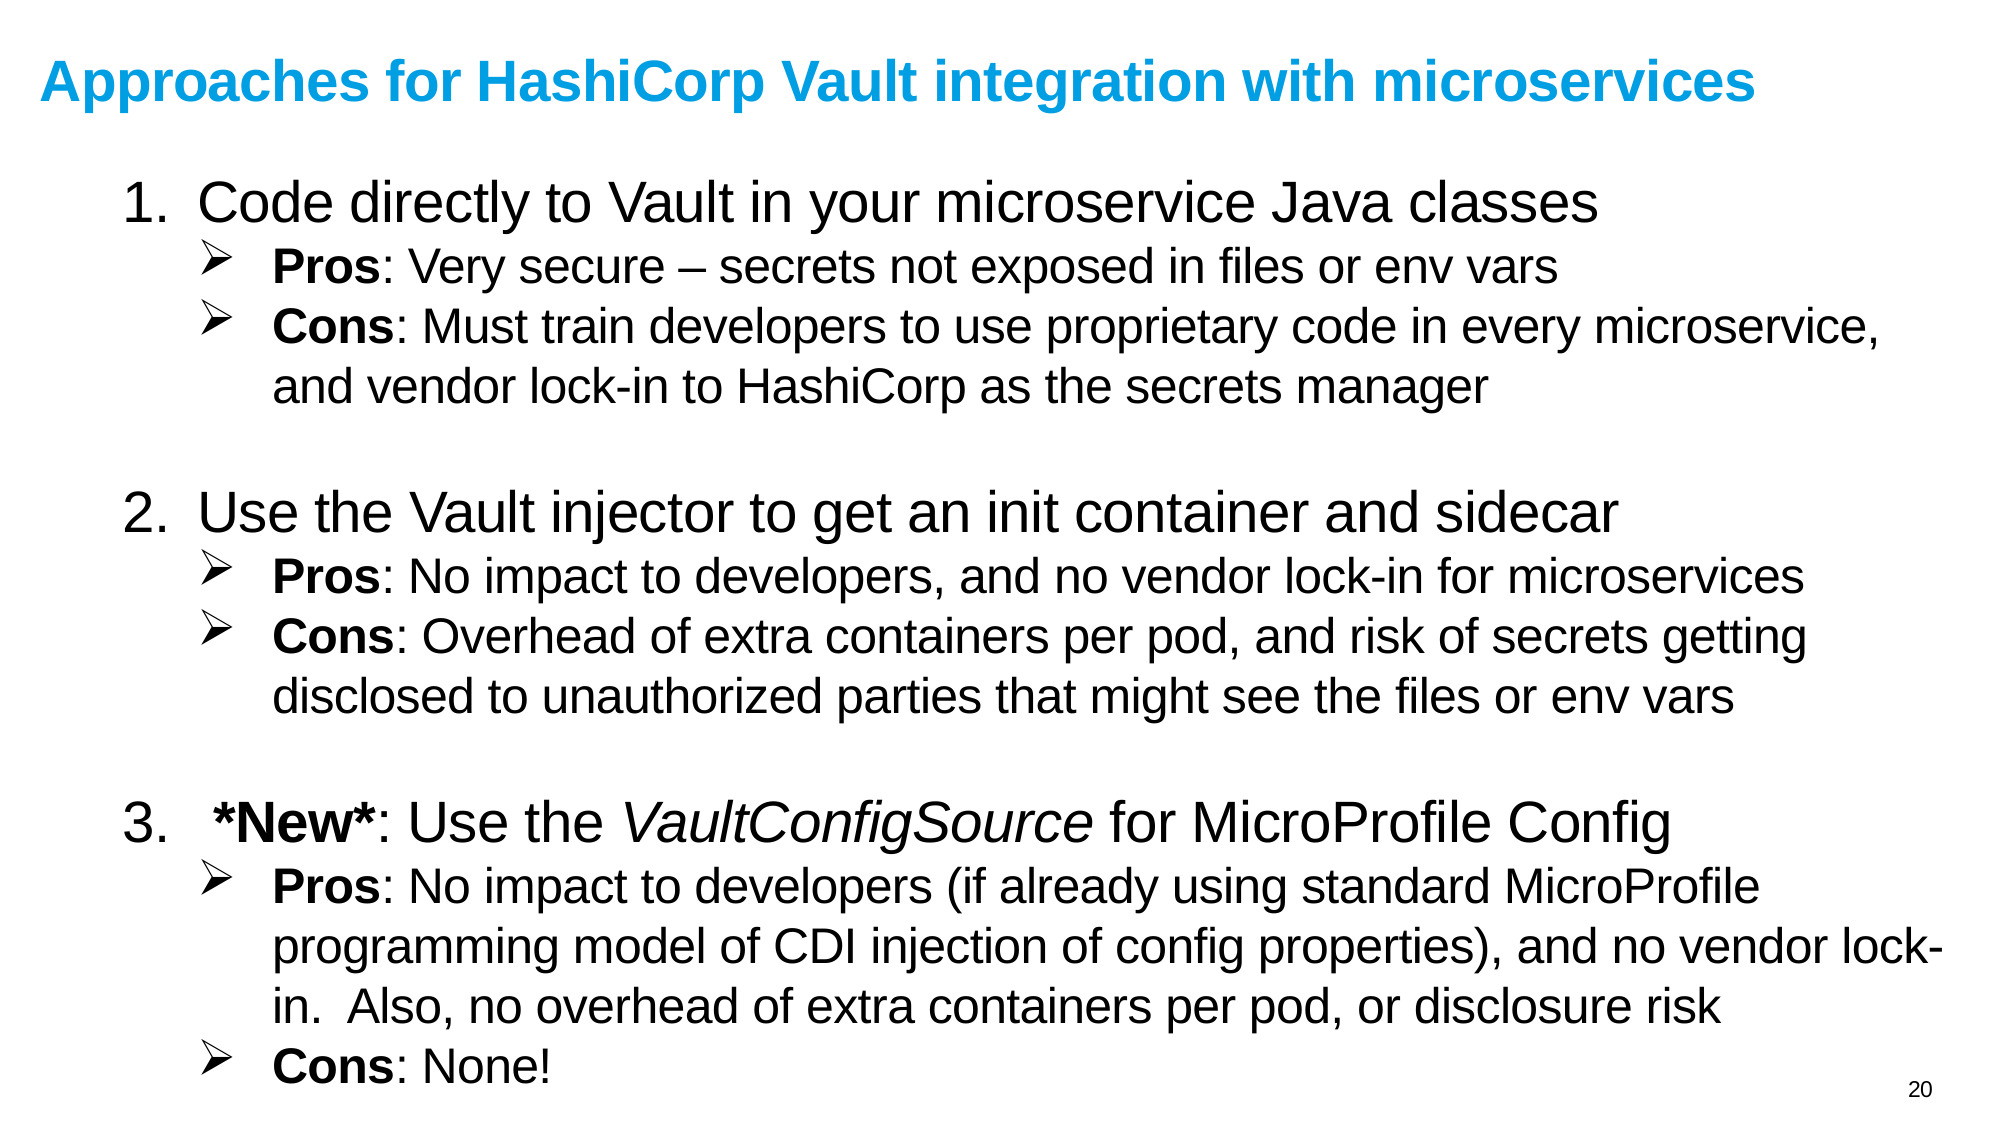

# Approaches for HashiCorp Vault integration with microservices
Code directly to Vault in your microservice Java classes
Pros: Very secure – secrets not exposed in files or env vars
Cons: Must train developers to use proprietary code in every microservice, and vendor lock-in to HashiCorp as the secrets manager

Use the Vault injector to get an init container and sidecar
Pros: No impact to developers, and no vendor lock-in for microservices
Cons: Overhead of extra containers per pod, and risk of secrets getting disclosed to unauthorized parties that might see the files or env vars

 *New*: Use the VaultConfigSource for MicroProfile Config
Pros: No impact to developers (if already using standard MicroProfile programming model of CDI injection of config properties), and no vendor lock-in.  Also, no overhead of extra containers per pod, or disclosure risk
Cons: None!